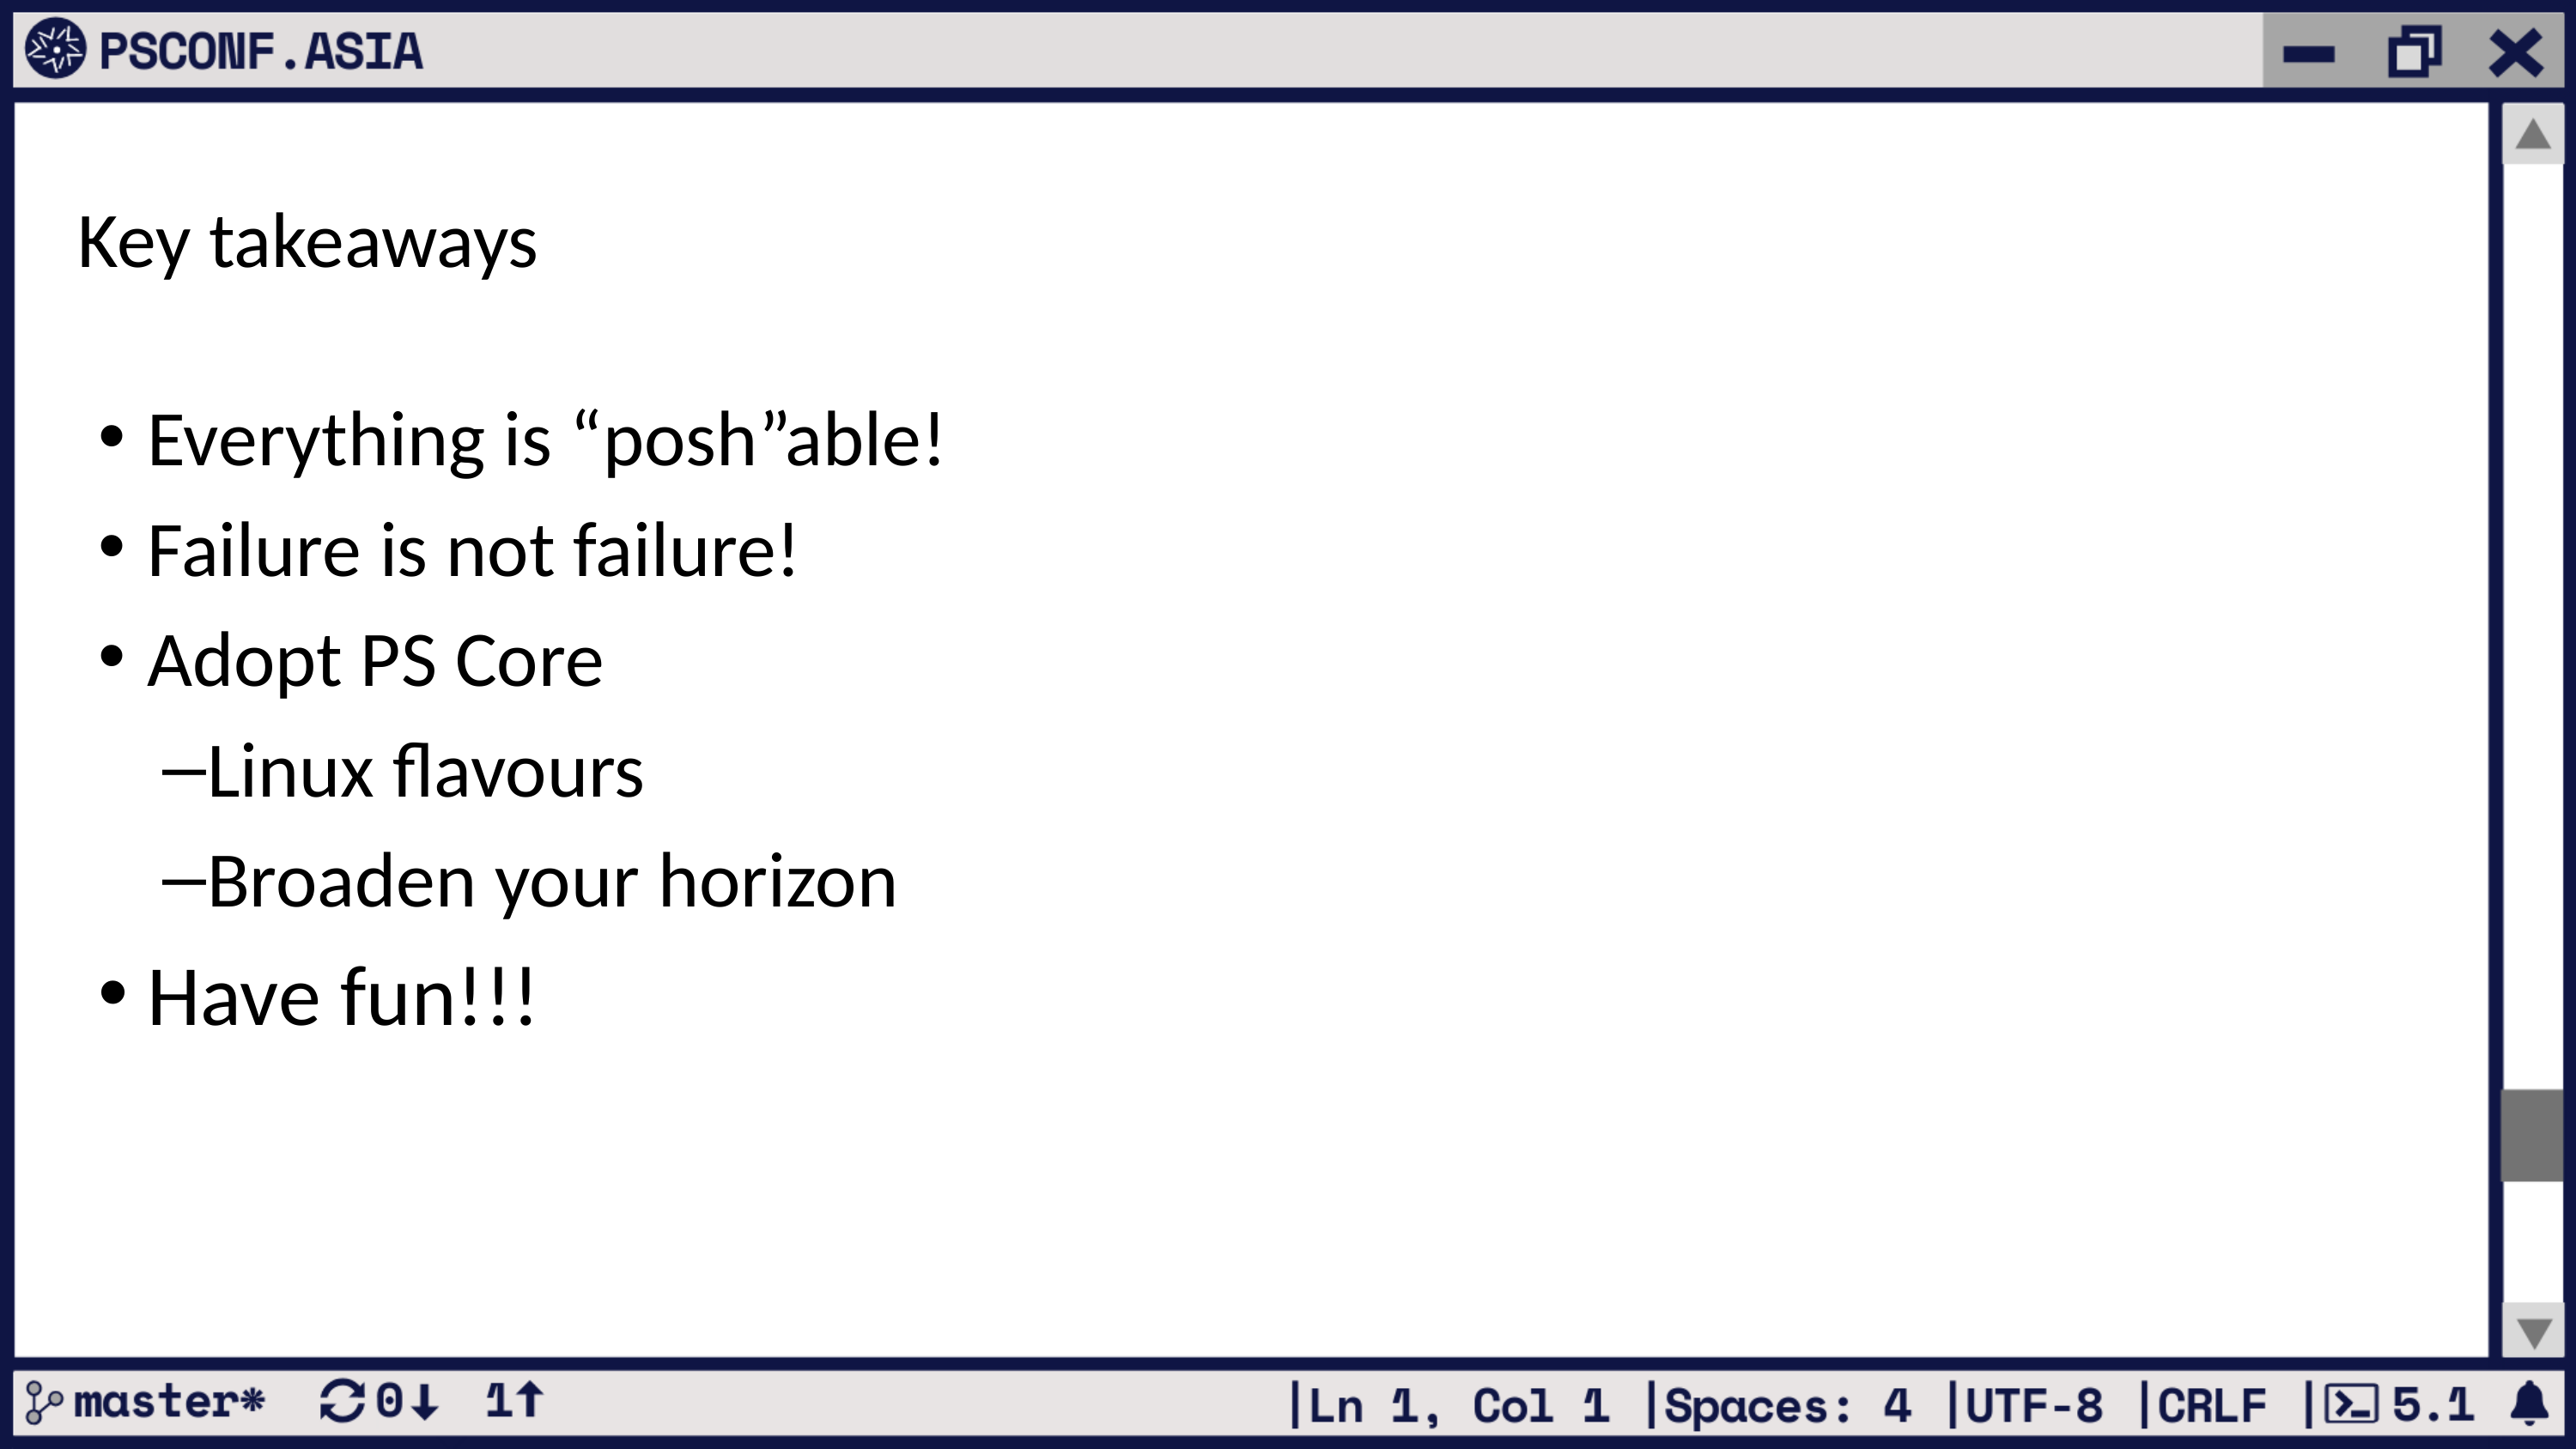

# Key takeaways
Everything is “posh”able!
Failure is not failure!
Adopt PS Core
Linux flavours
Broaden your horizon
Have fun!!!